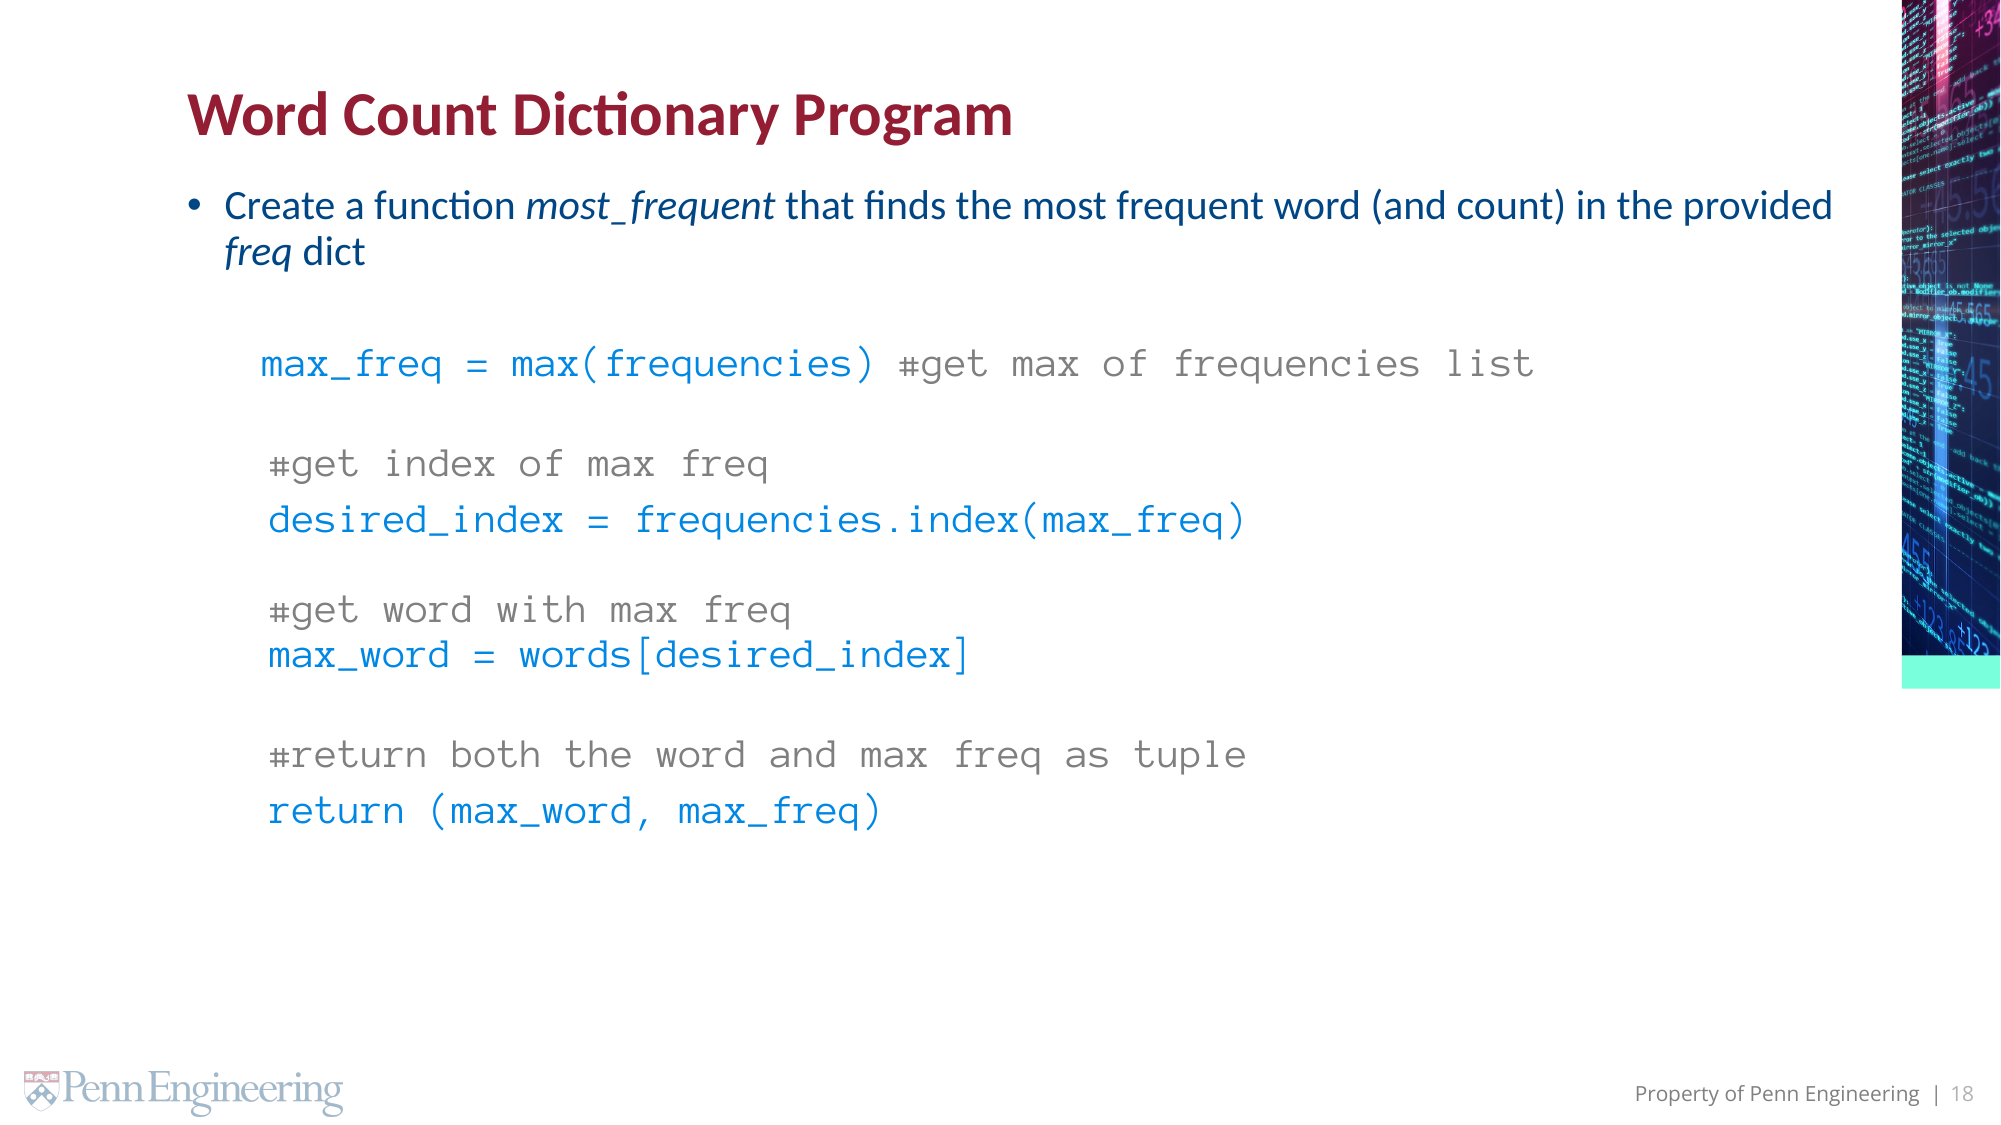

# Word Count Dictionary Program
Create a function most_frequent that finds the most frequent word (and count) in the provided freq dict

    max_freq = max(frequencies) #get max of frequencies list
  #get index of max freq
  desired_index = frequencies.index(max_freq)
  #get word with max freq
  max_word = words[desired_index]
  #return both the word and max freq as tuple
  return (max_word, max_freq)
18